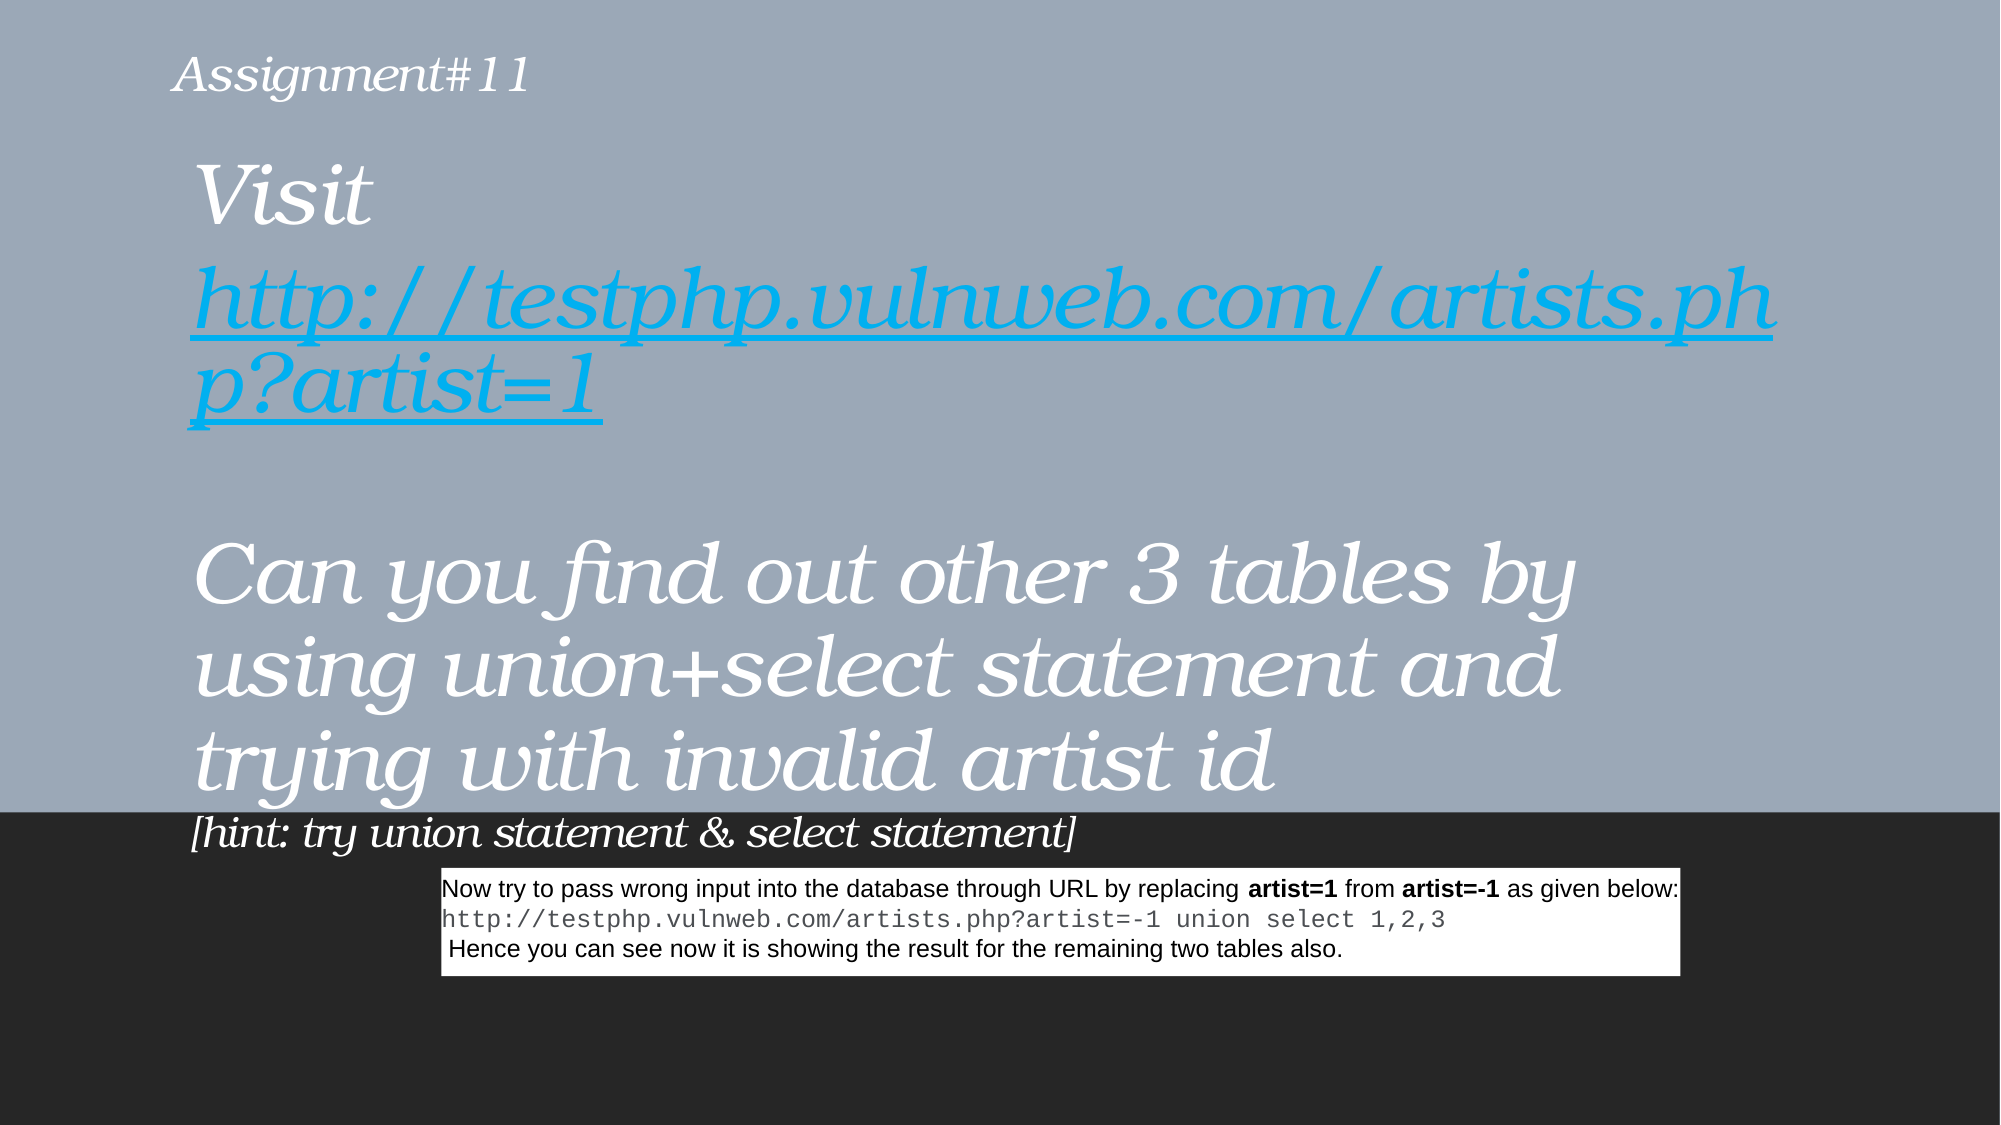

# Assignment#11
Visit http://testphp.vulnweb.com/artists.php?artist=1
Can you find out other 3 tables by using union+select statement and trying with invalid artist id
[hint: try union statement & select statement]

Now try to pass wrong input into the database through URL by replacing artist=1 from artist=-1 as given below:
http://testphp.vulnweb.com/artists.php?artist=-1 union select 1,2,3
 Hence you can see now it is showing the result for the remaining two tables also.